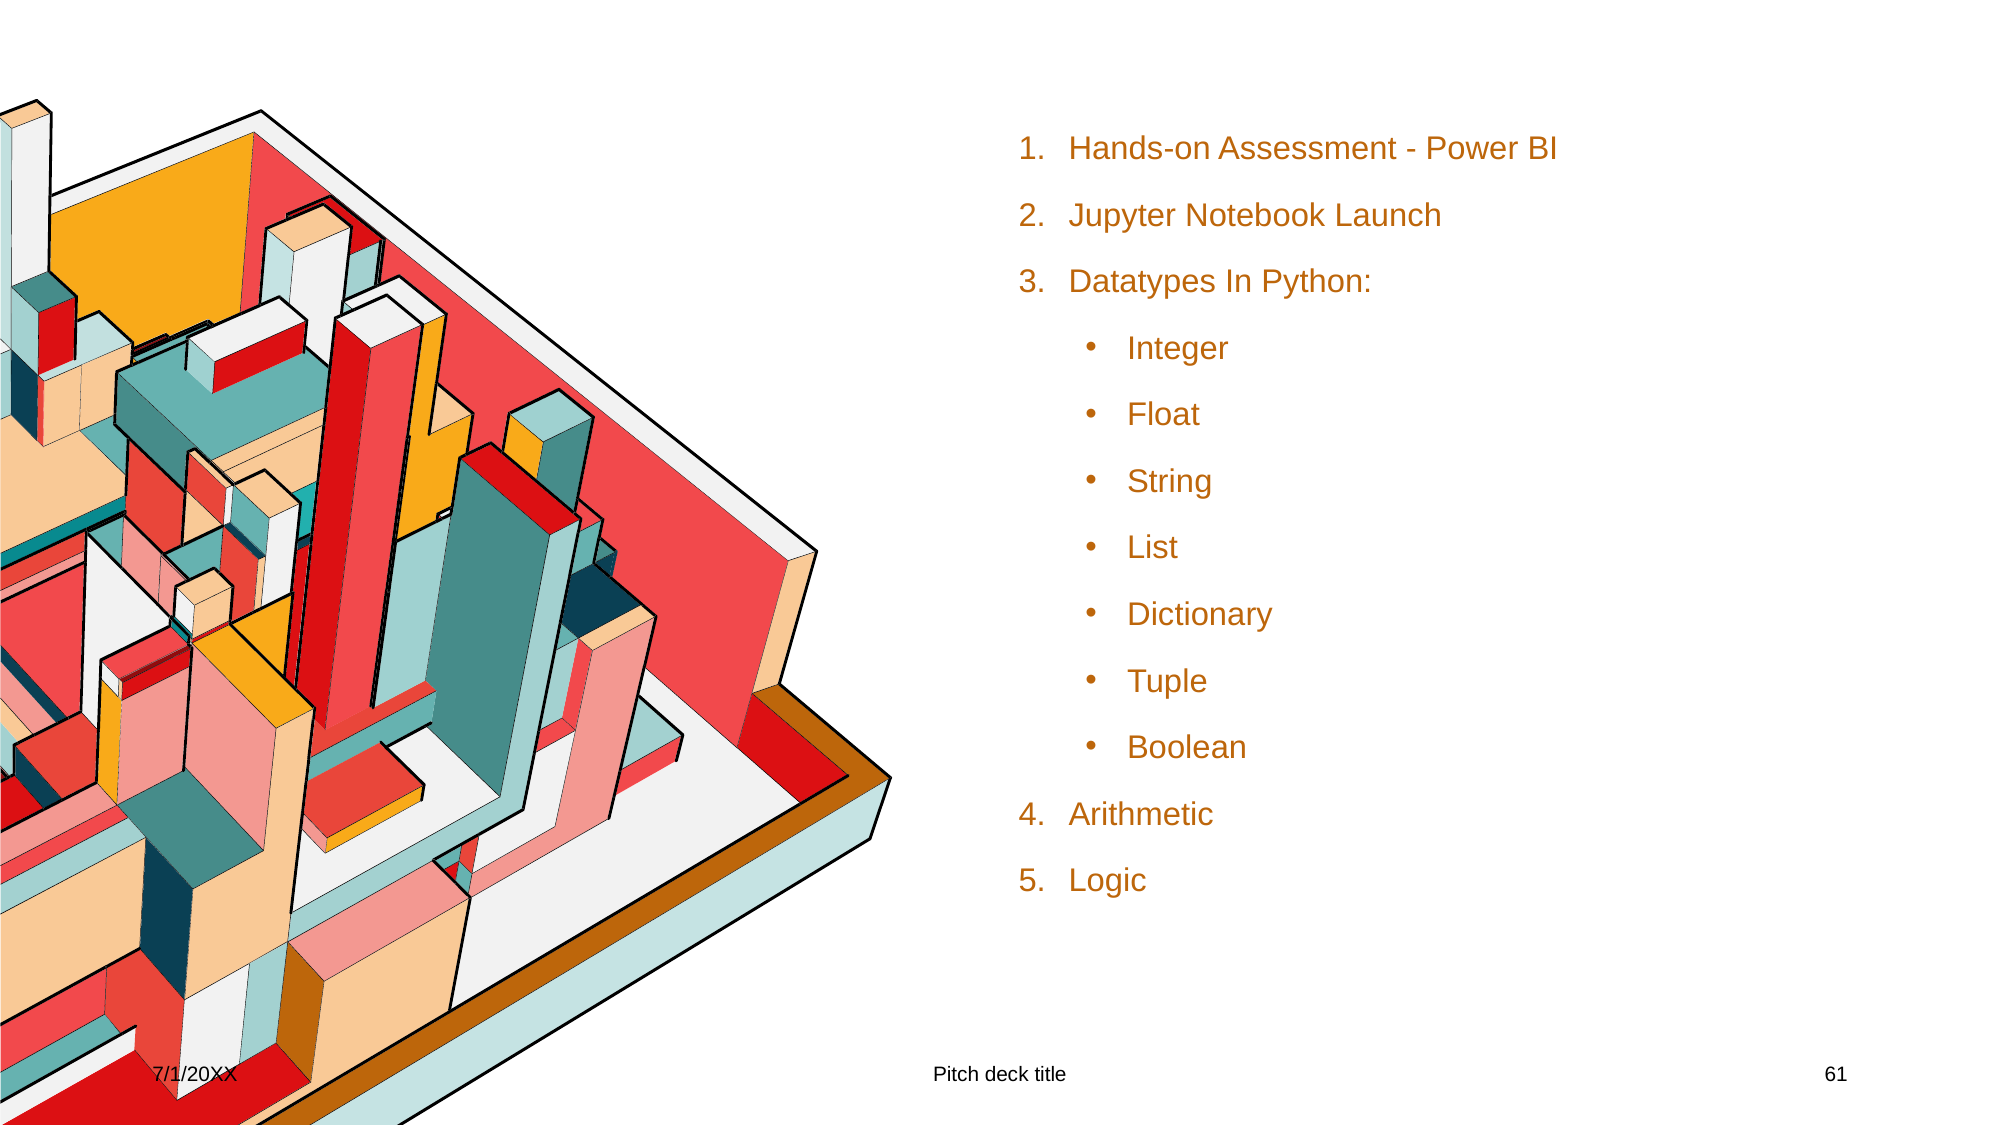

Hands-on Assessment - Power BI
Jupyter Notebook Launch
Datatypes In Python:
Integer
Float
String
List
Dictionary
Tuple
Boolean
Arithmetic
Logic

7/1/20XX
Pitch deck title
61